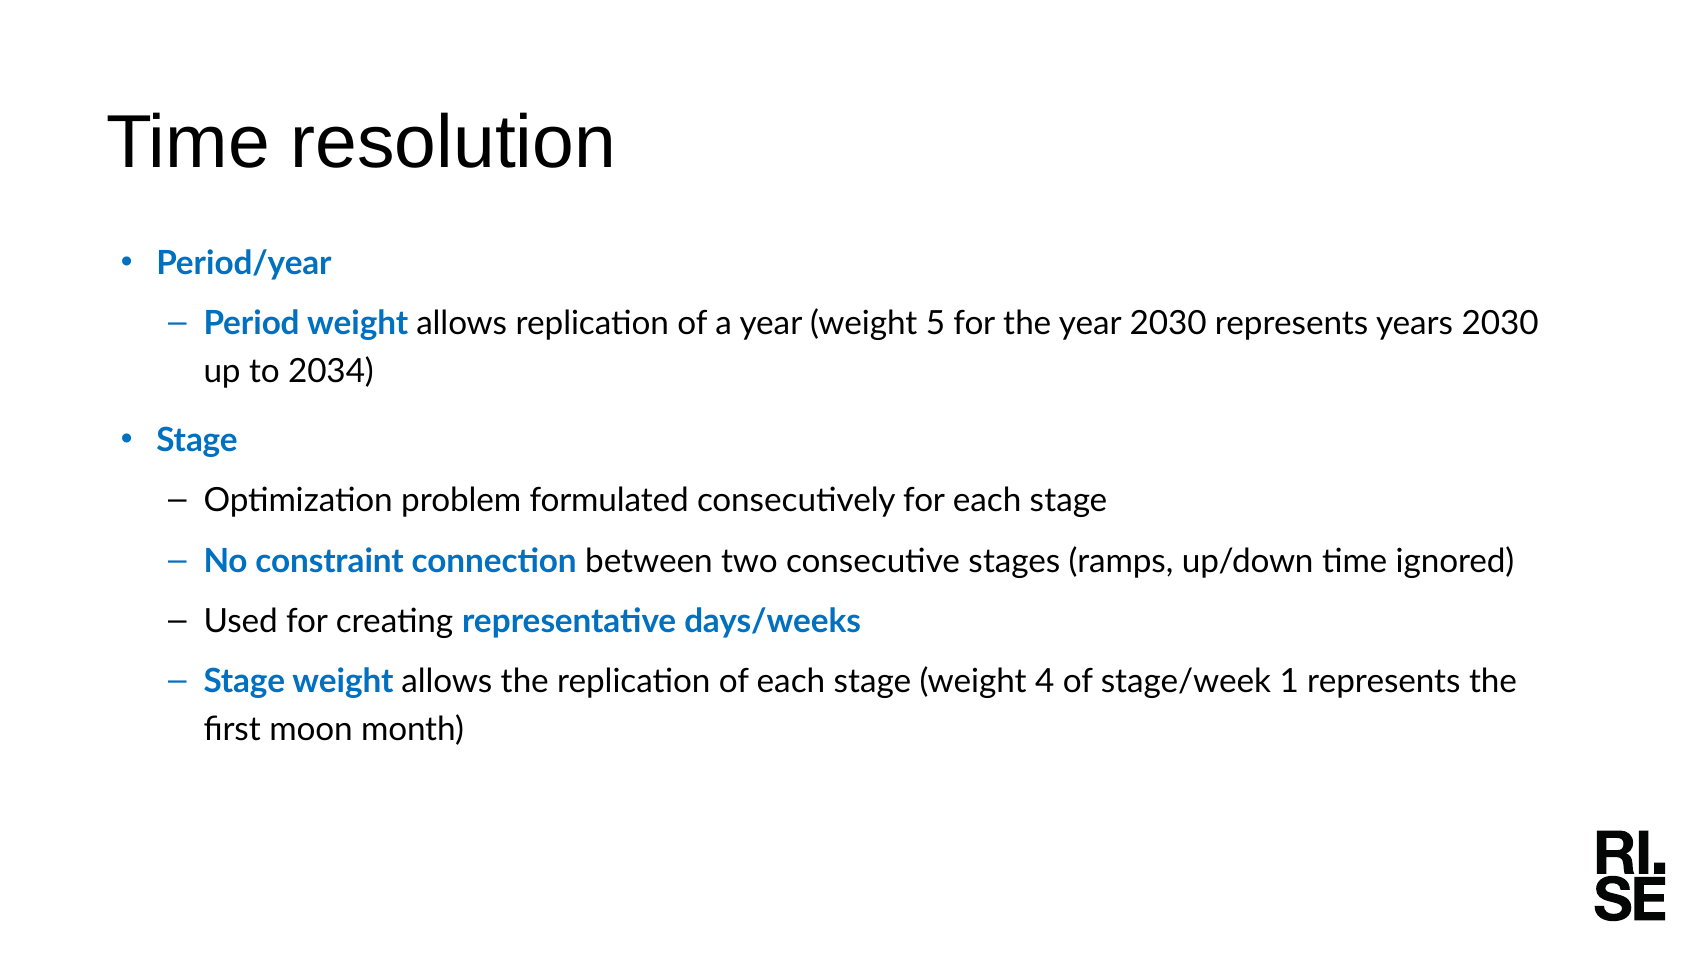

# Time resolution
Period/year
Period weight allows replication of a year (weight 5 for the year 2030 represents years 2030 up to 2034)
Stage
Optimization problem formulated consecutively for each stage
No constraint connection between two consecutive stages (ramps, up/down time ignored)
Used for creating representative days/weeks
Stage weight allows the replication of each stage (weight 4 of stage/week 1 represents the first moon month)